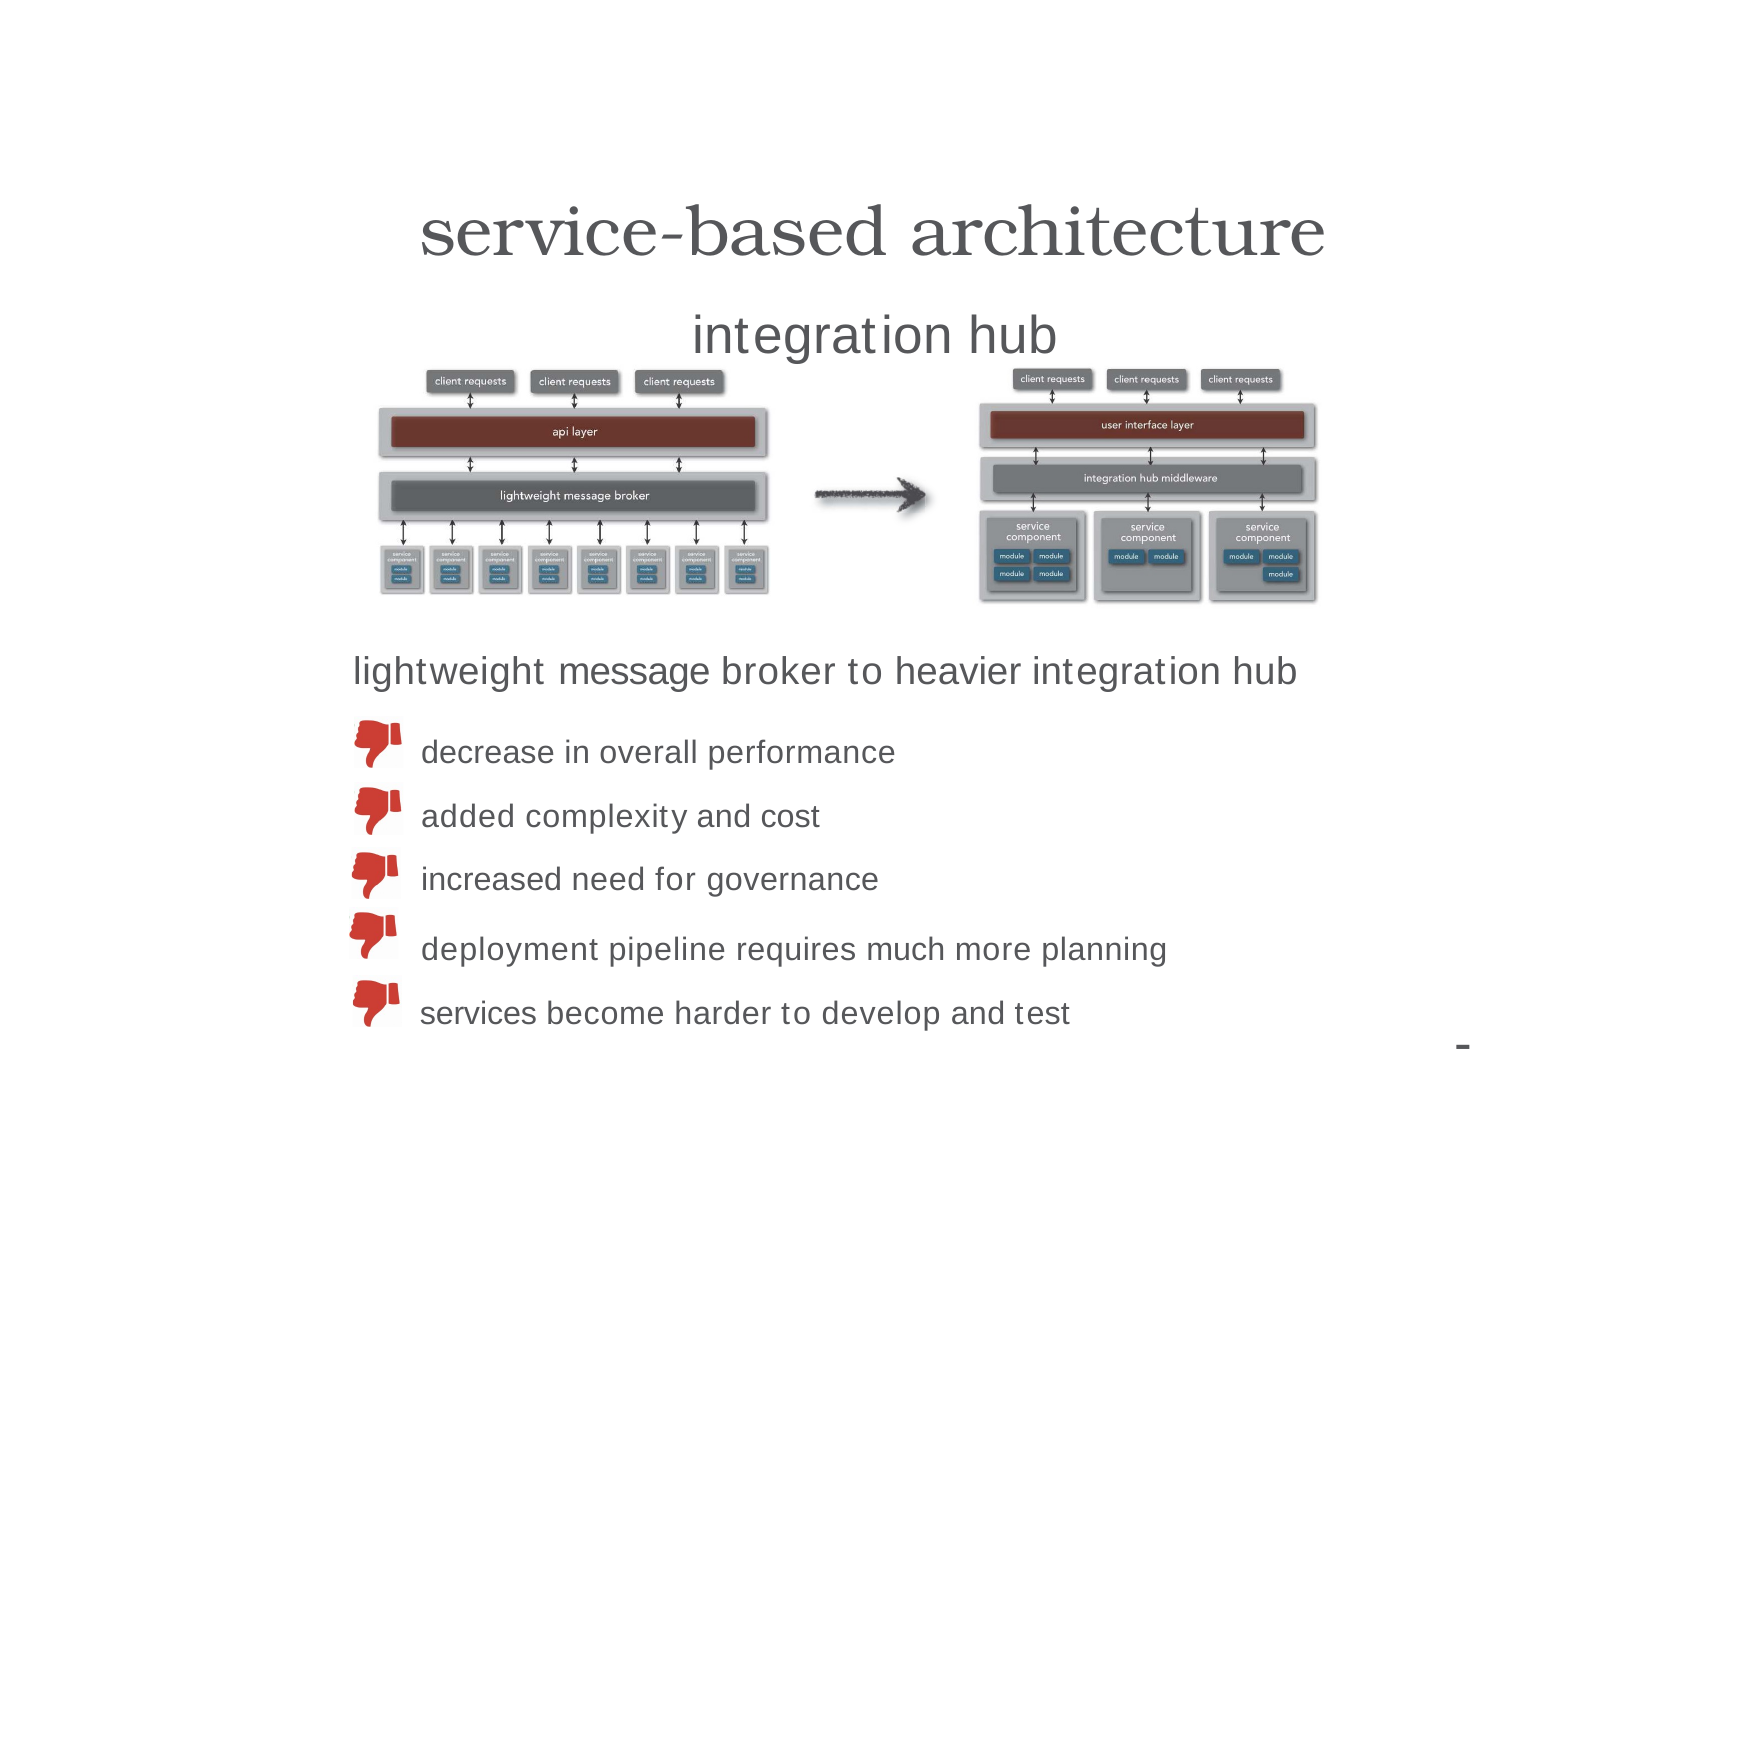

# service-based architecture
integration hub

lightweight message broker to heavier integration hub
decrease in overall performance added complexity and cost increased need for governance
deployment pipeline requires much more planning services become harder to develop and test
-